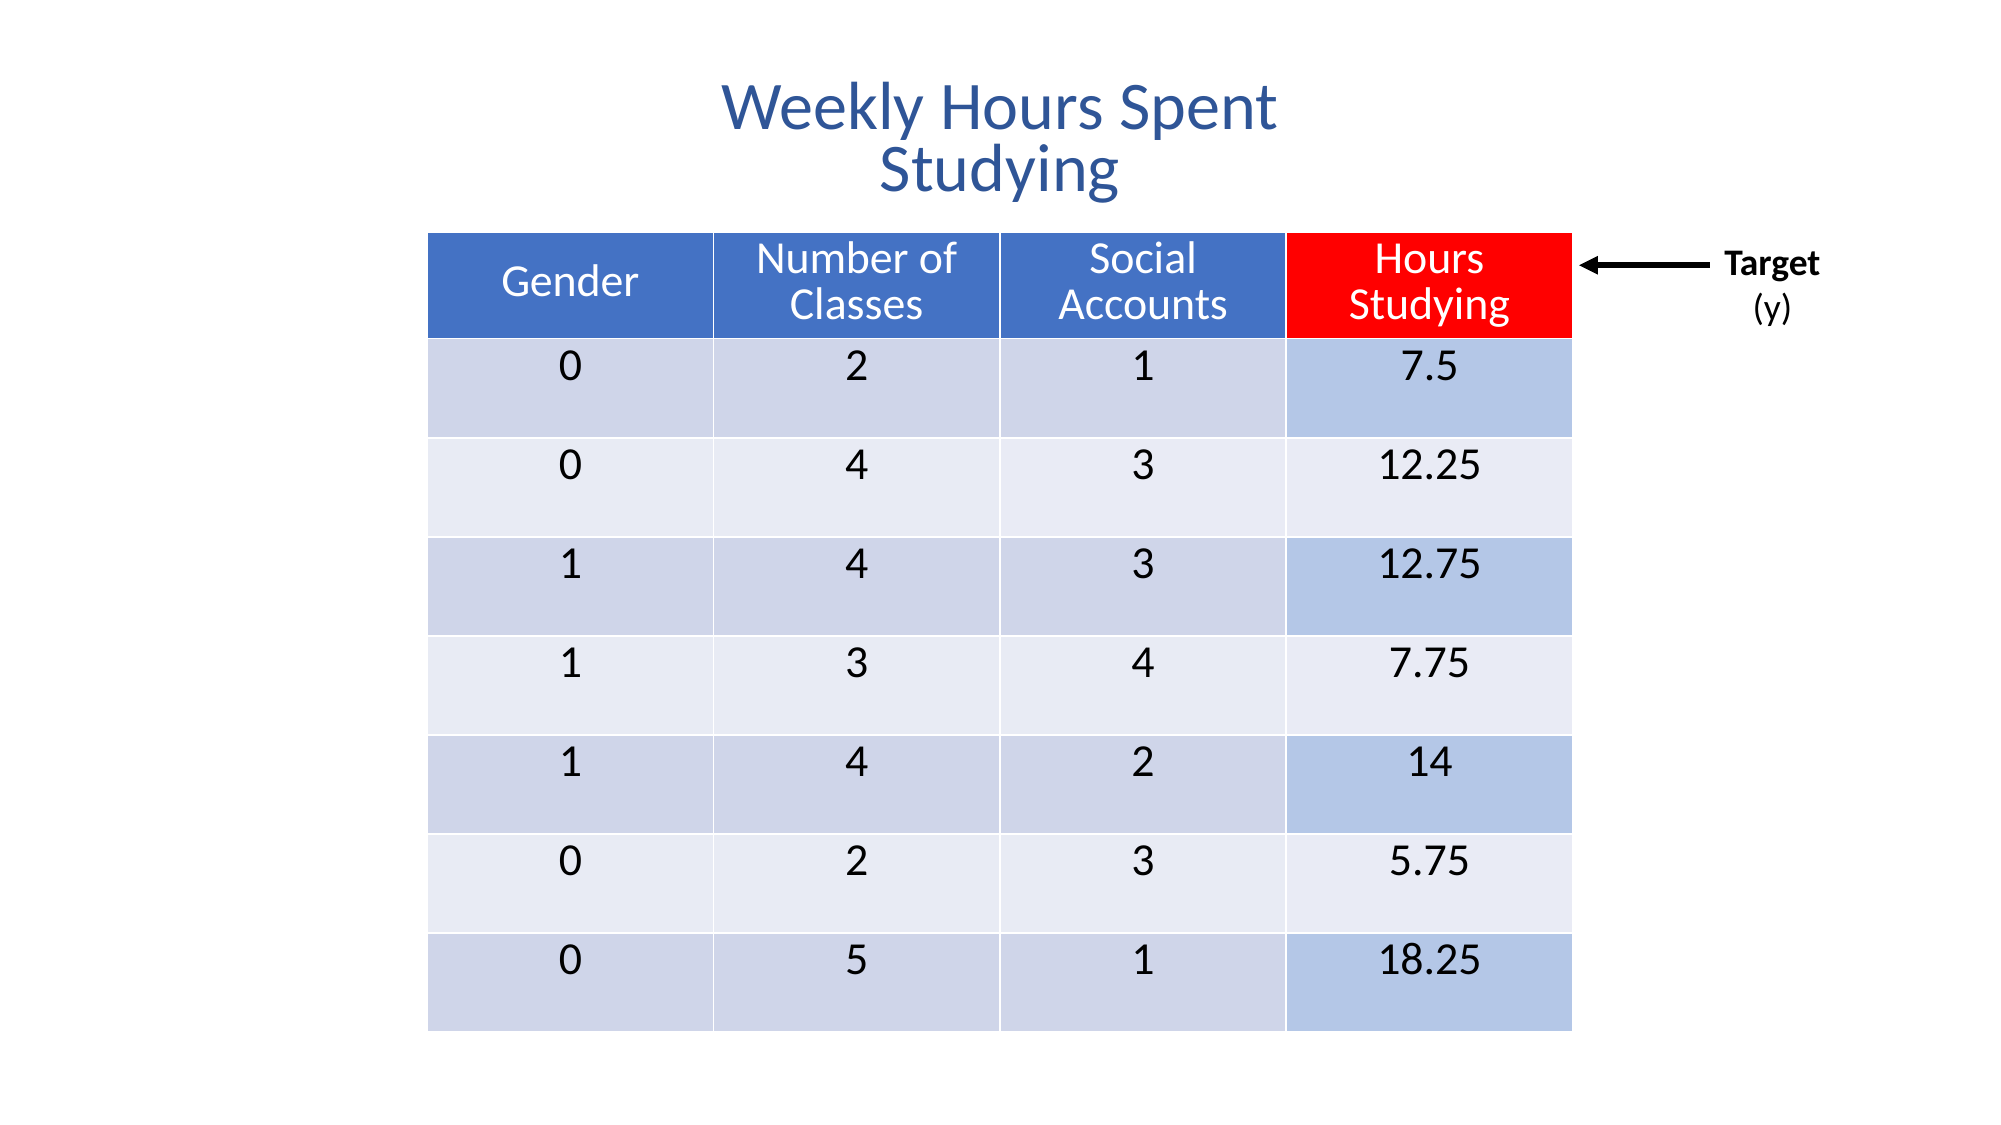

Weekly Hours Spent Studying
Target
(y)
| Gender | Number of Classes | Social Accounts | Hours Studying |
| --- | --- | --- | --- |
| 0 | 2 | 1 | 7.5 |
| 0 | 4 | 3 | 12.25 |
| 1 | 4 | 3 | 12.75 |
| 1 | 3 | 4 | 7.75 |
| 1 | 4 | 2 | 14 |
| 0 | 2 | 3 | 5.75 |
| 0 | 5 | 1 | 18.25 |